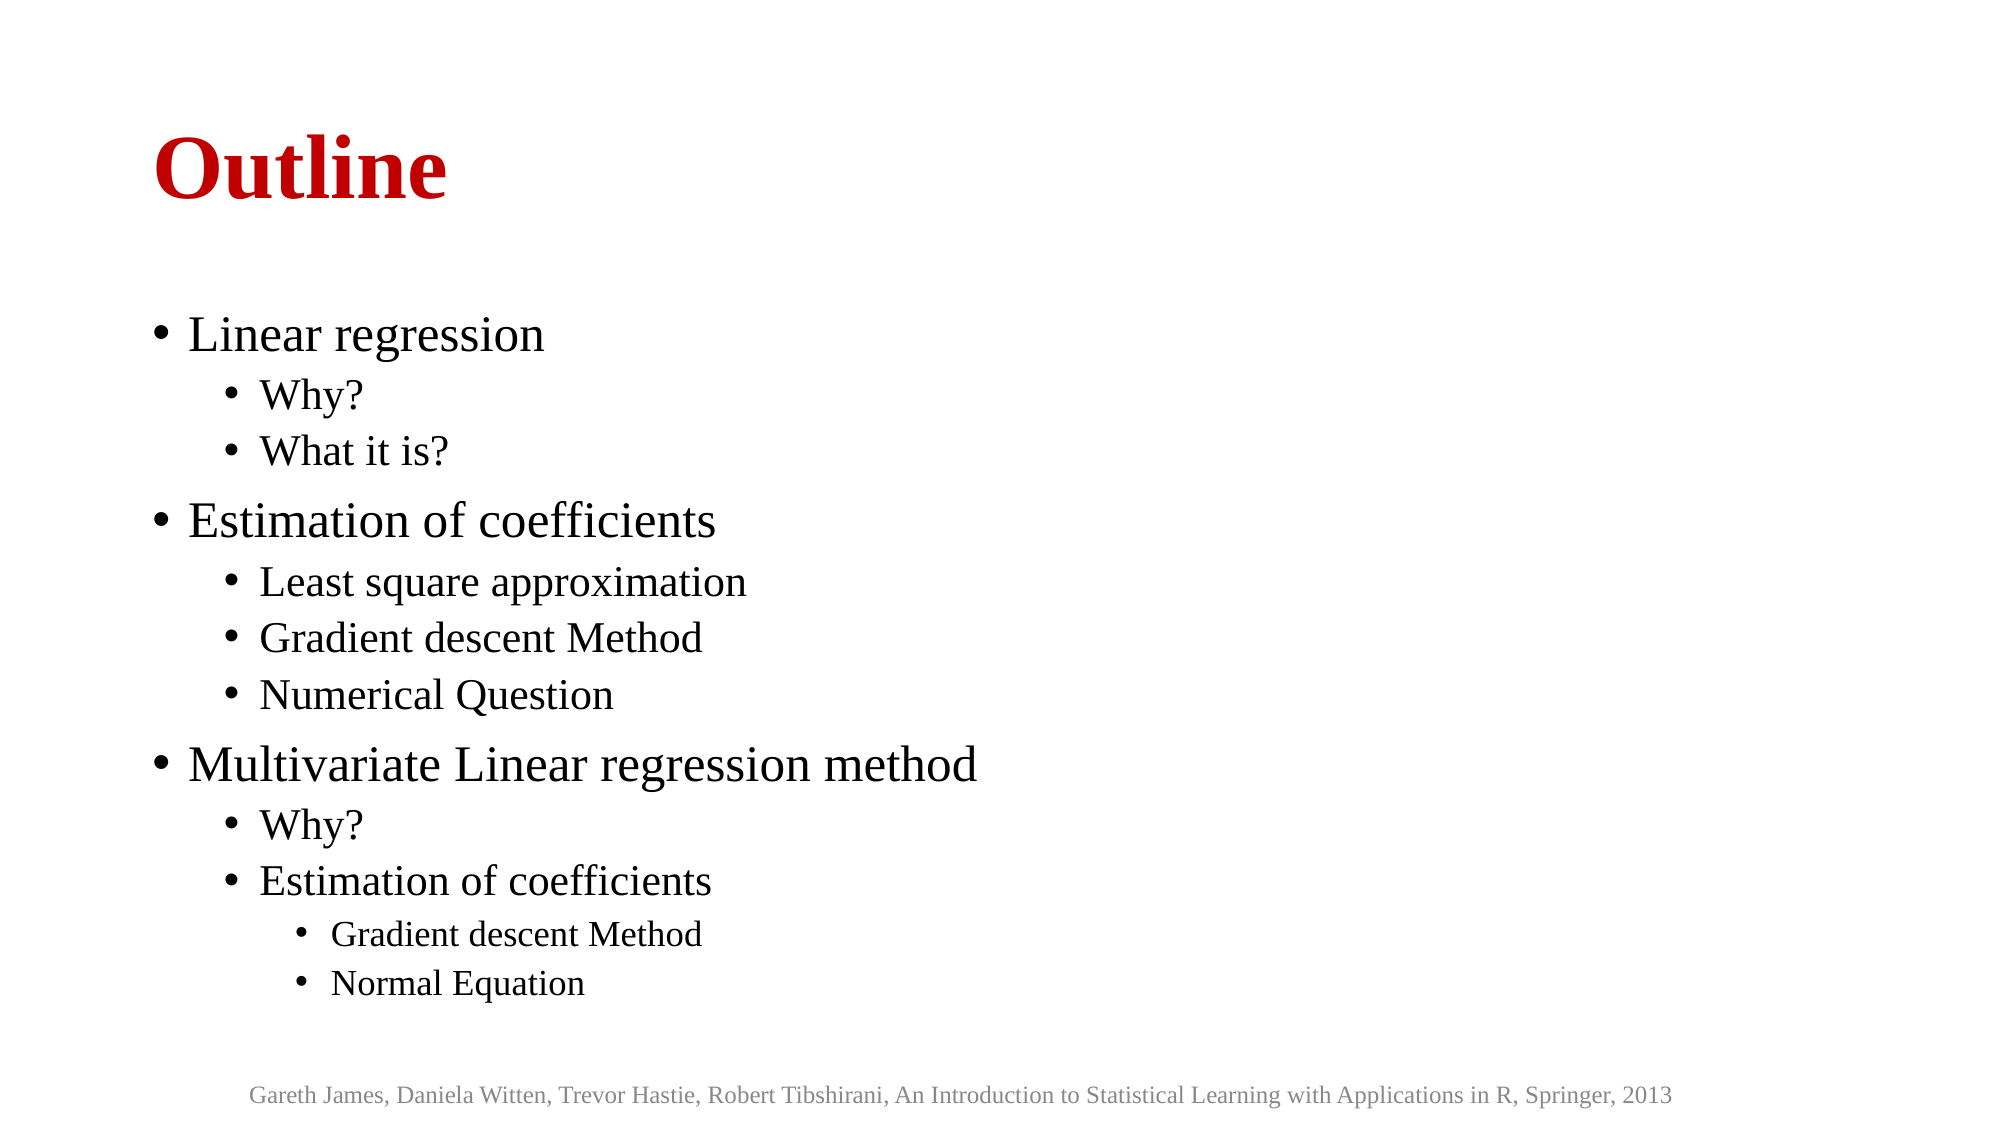

# Outline
Linear regression
Why?
What it is?
Estimation of coefficients
Least square approximation
Gradient descent Method
Numerical Question
Multivariate Linear regression method
Why?
Estimation of coefficients
Gradient descent Method
Normal Equation
Gareth James, Daniela Witten, Trevor Hastie, Robert Tibshirani, An Introduction to Statistical Learning with Applications in R, Springer, 2013